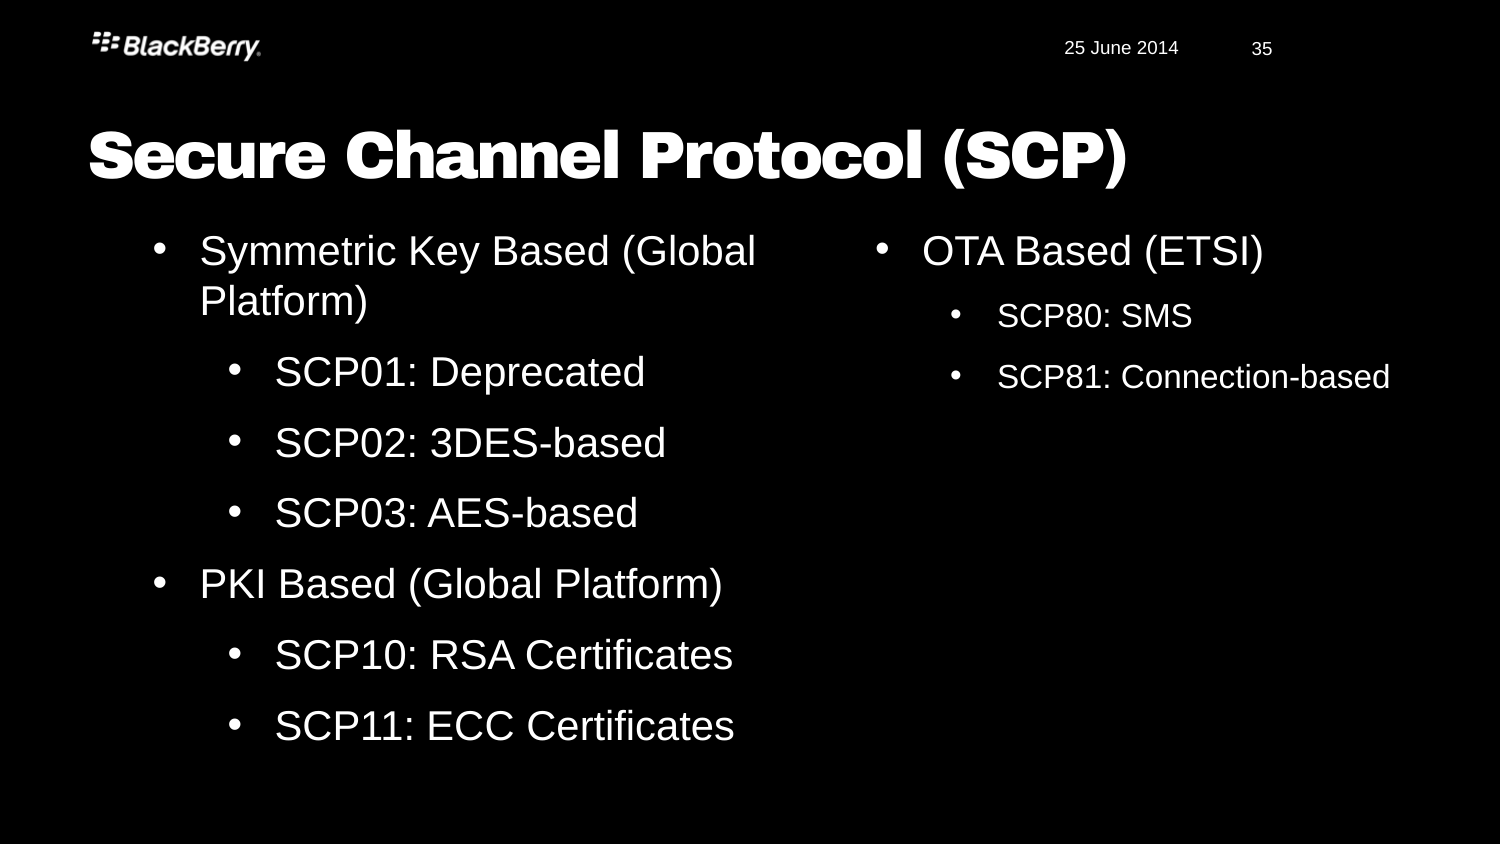

Secure Channel Protocol (SCP)
Symmetric Key Based (Global Platform)
SCP01: Deprecated
SCP02: 3DES-based
SCP03: AES-based
PKI Based (Global Platform)
SCP10: RSA Certificates
SCP11: ECC Certificates
OTA Based (ETSI)
SCP80: SMS
SCP81: Connection-based